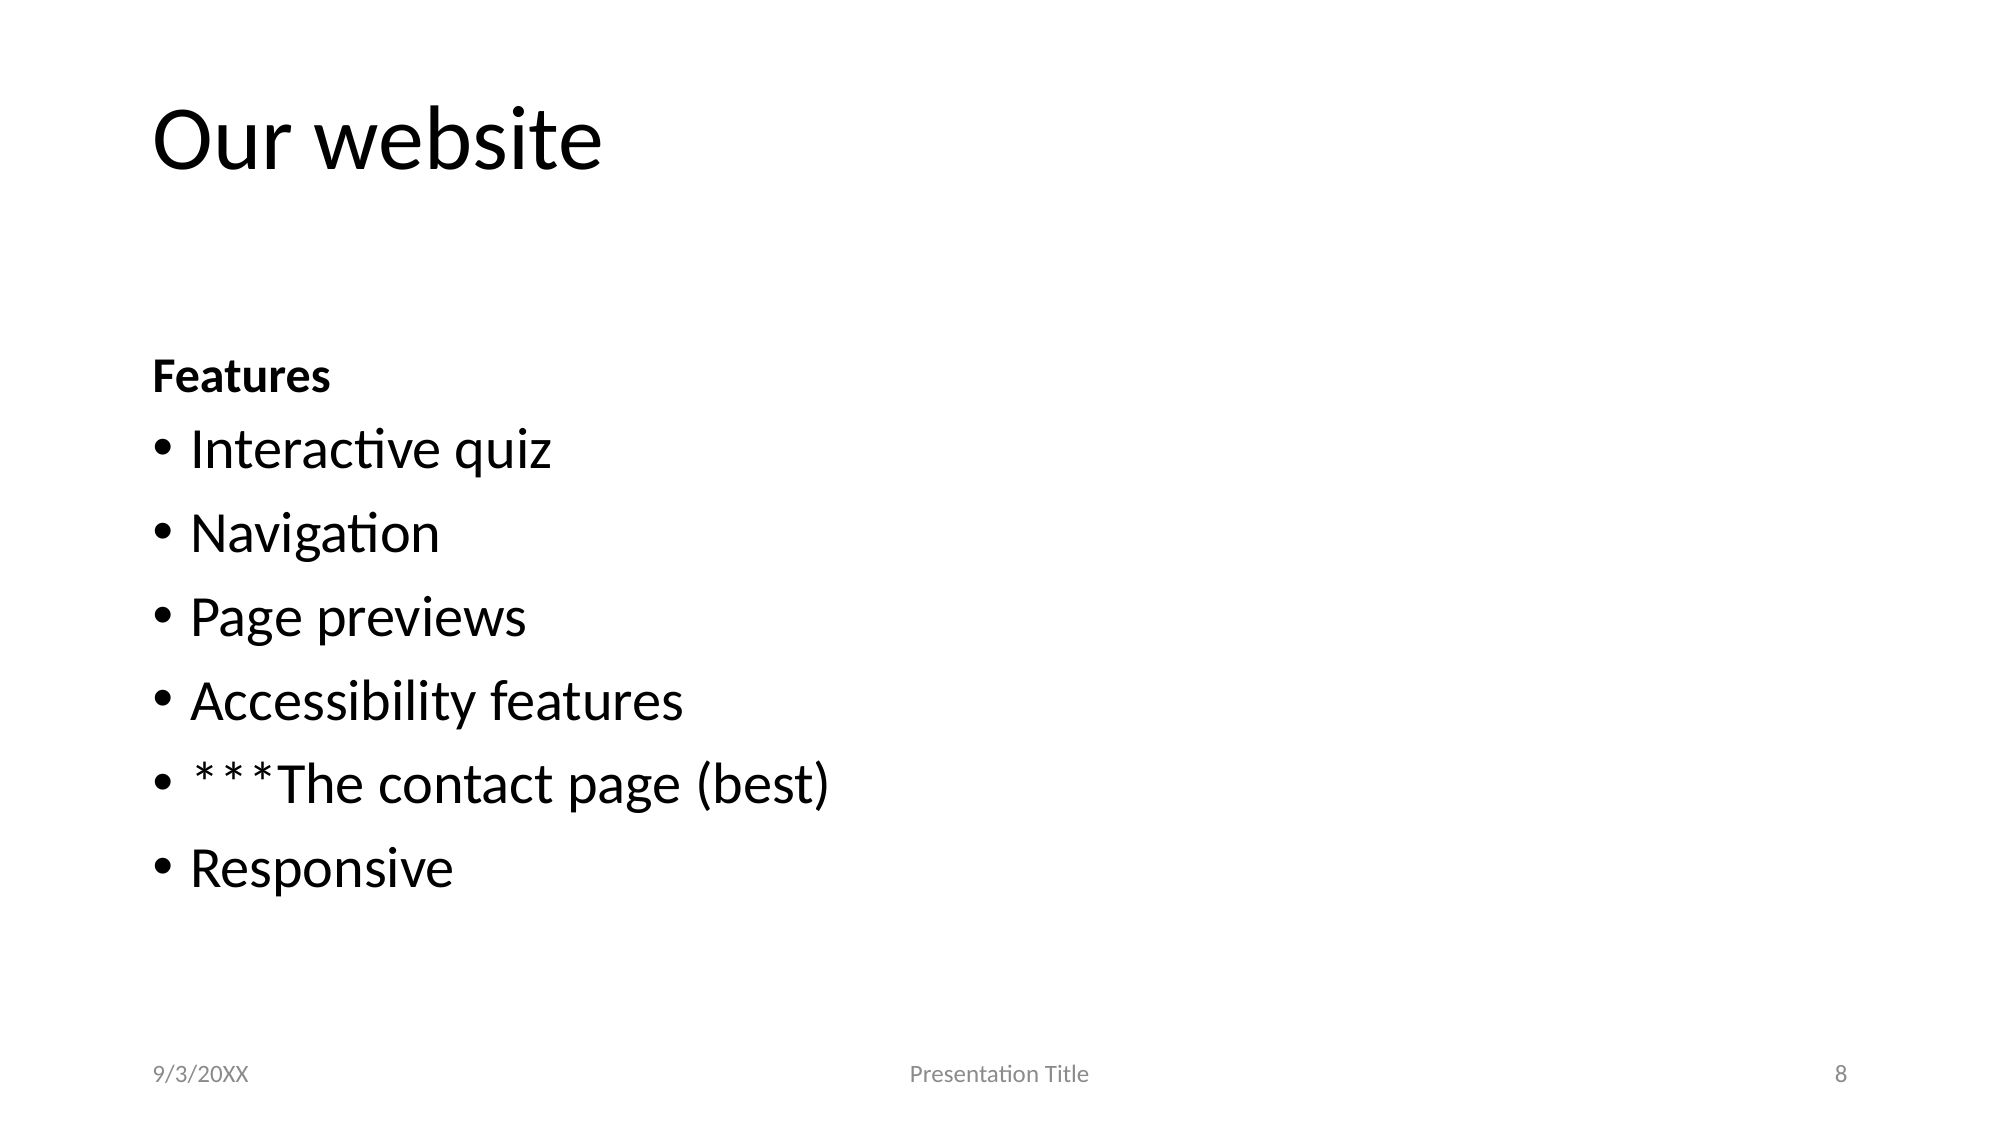

# Our website
Features
Interactive quiz
Navigation
Page previews
Accessibility features
***The contact page (best)
Responsive

9/3/20XX
Presentation Title
8